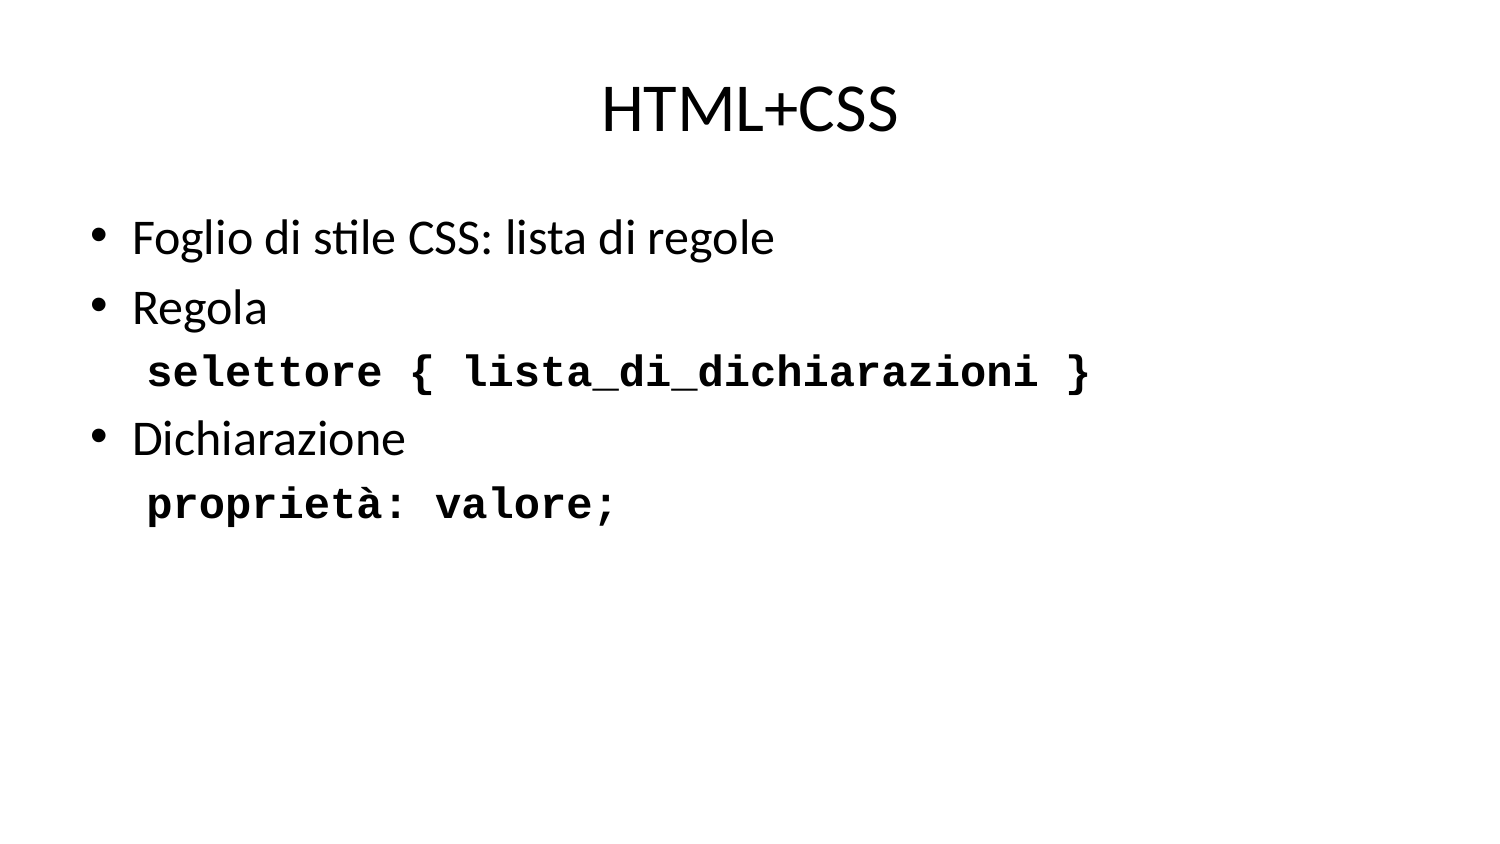

# HTML+CSS
Foglio di stile CSS: lista di regole
Regola
selettore { lista_di_dichiarazioni }
Dichiarazione
proprietà: valore;